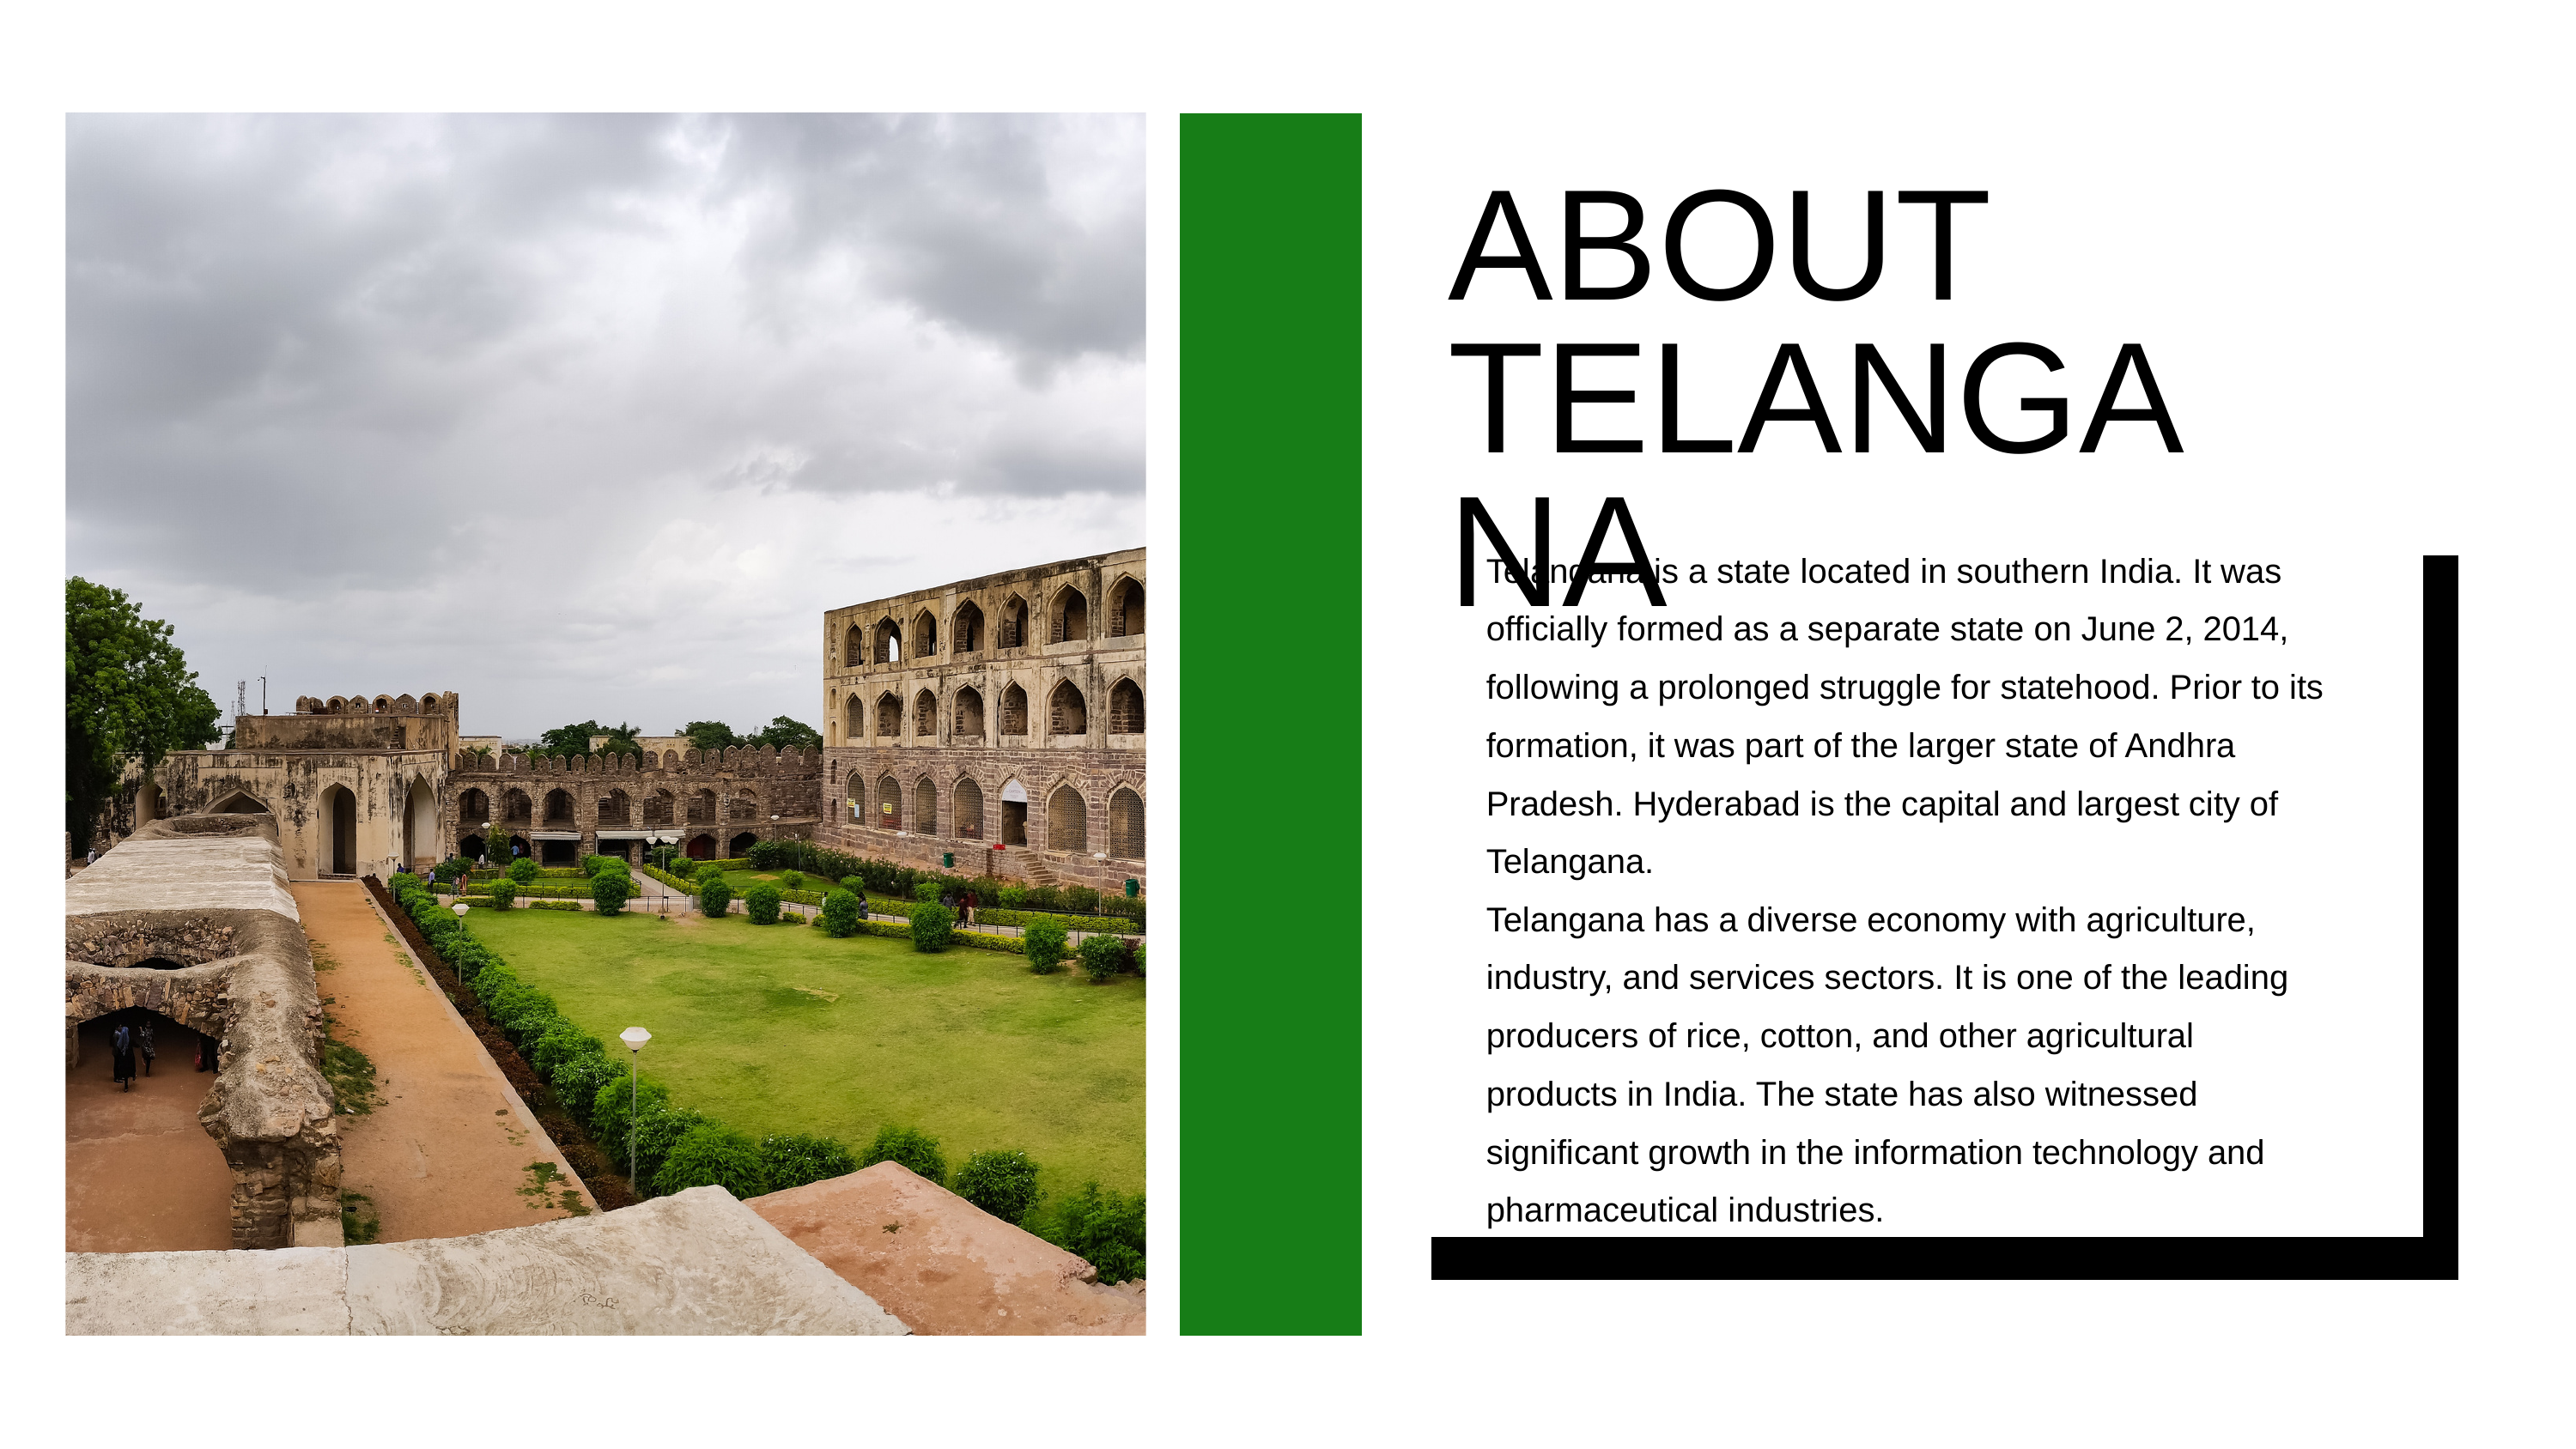

ABOUT TELANGANA

Telangana is a state located in southern India. It was officially formed as a separate state on June 2, 2014, following a prolonged struggle for statehood. Prior to its formation, it was part of the larger state of Andhra Pradesh. Hyderabad is the capital and largest city of Telangana.
Telangana has a diverse economy with agriculture, industry, and services sectors. It is one of the leading producers of rice, cotton, and other agricultural products in India. The state has also witnessed significant growth in the information technology and pharmaceutical industries.